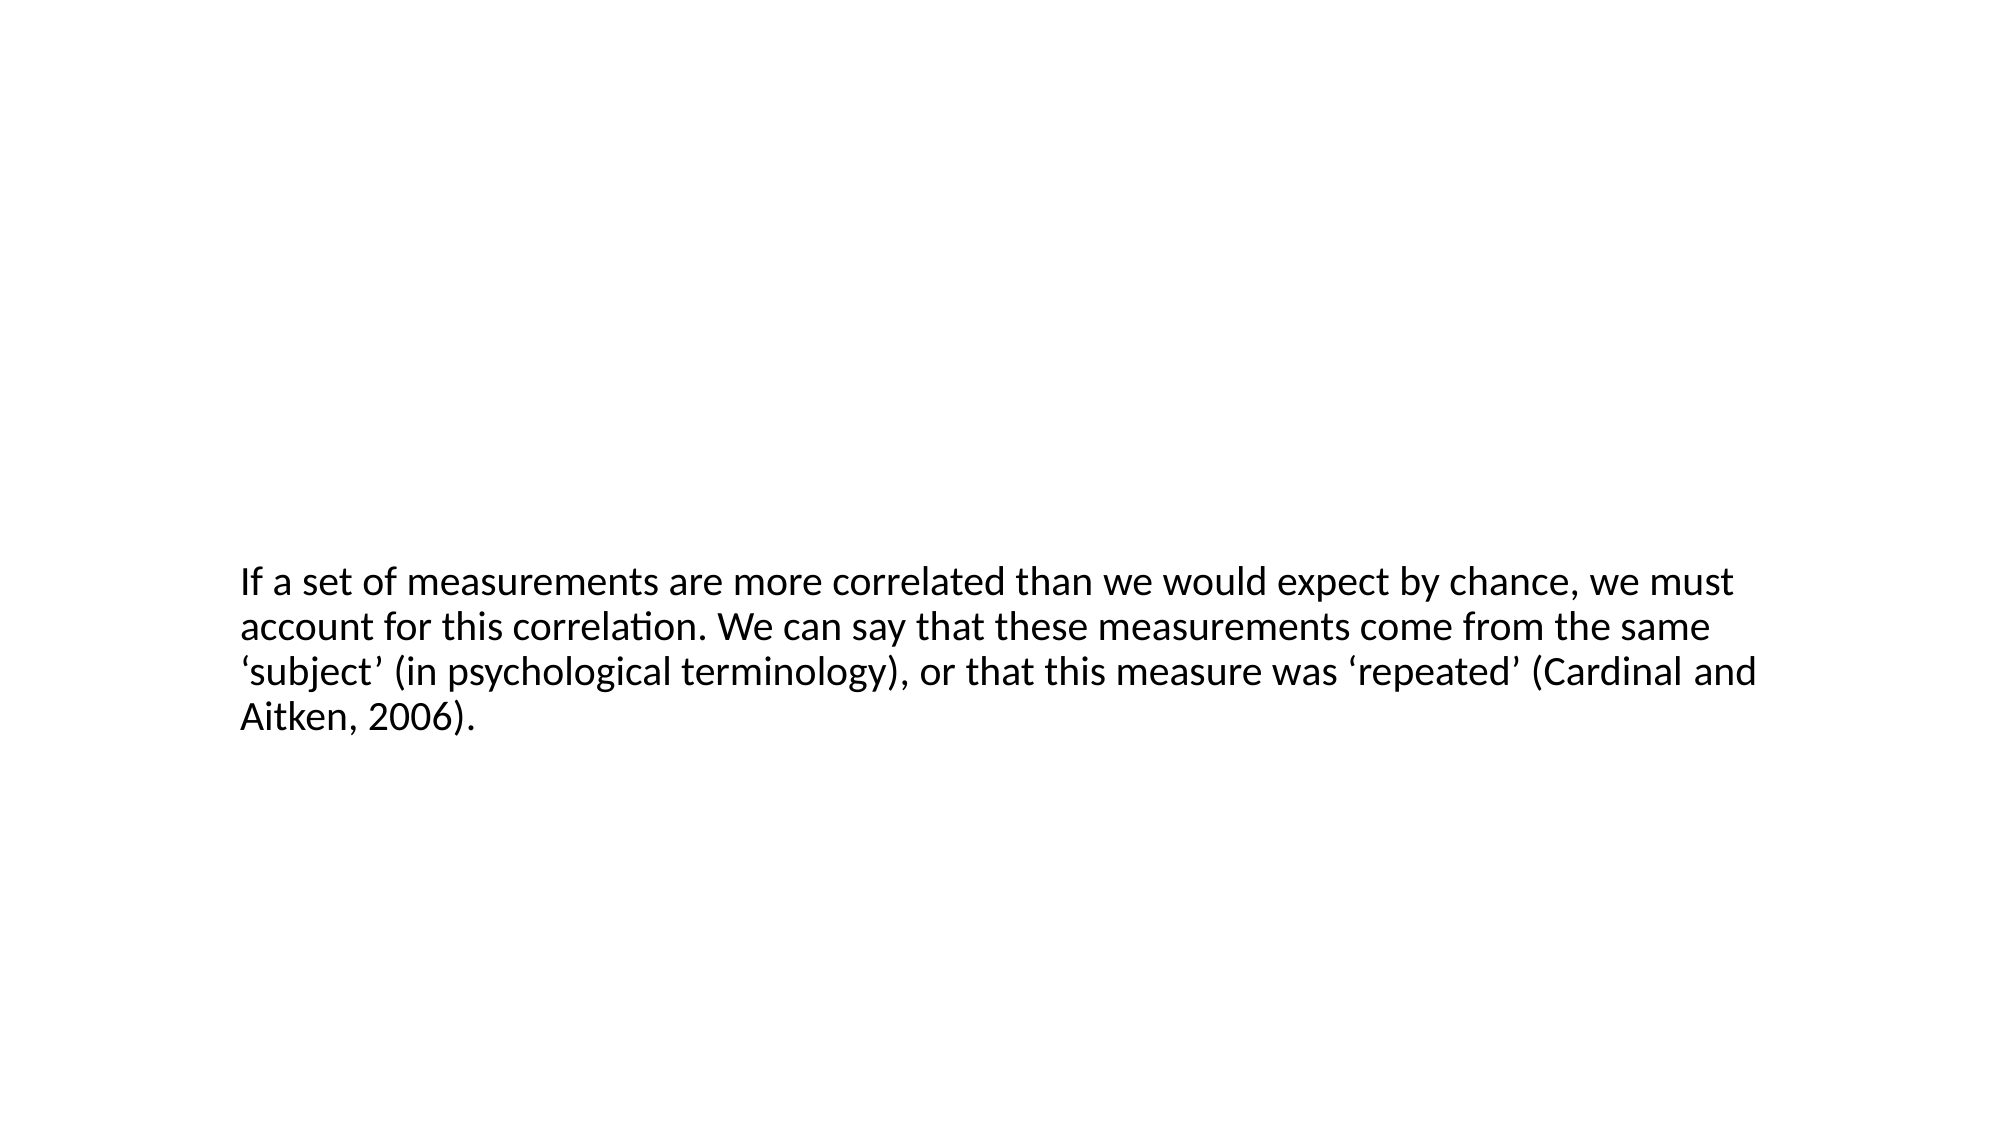

# WHAT IS REPEATED MEASURES ANOVA?
If a set of measurements are more correlated than we would expect by chance, we must account for this correlation. We can say that these measurements come from the same ‘subject’ (in psychological terminology), or that this measure was ‘repeated’ (Cardinal and Aitken, 2006).